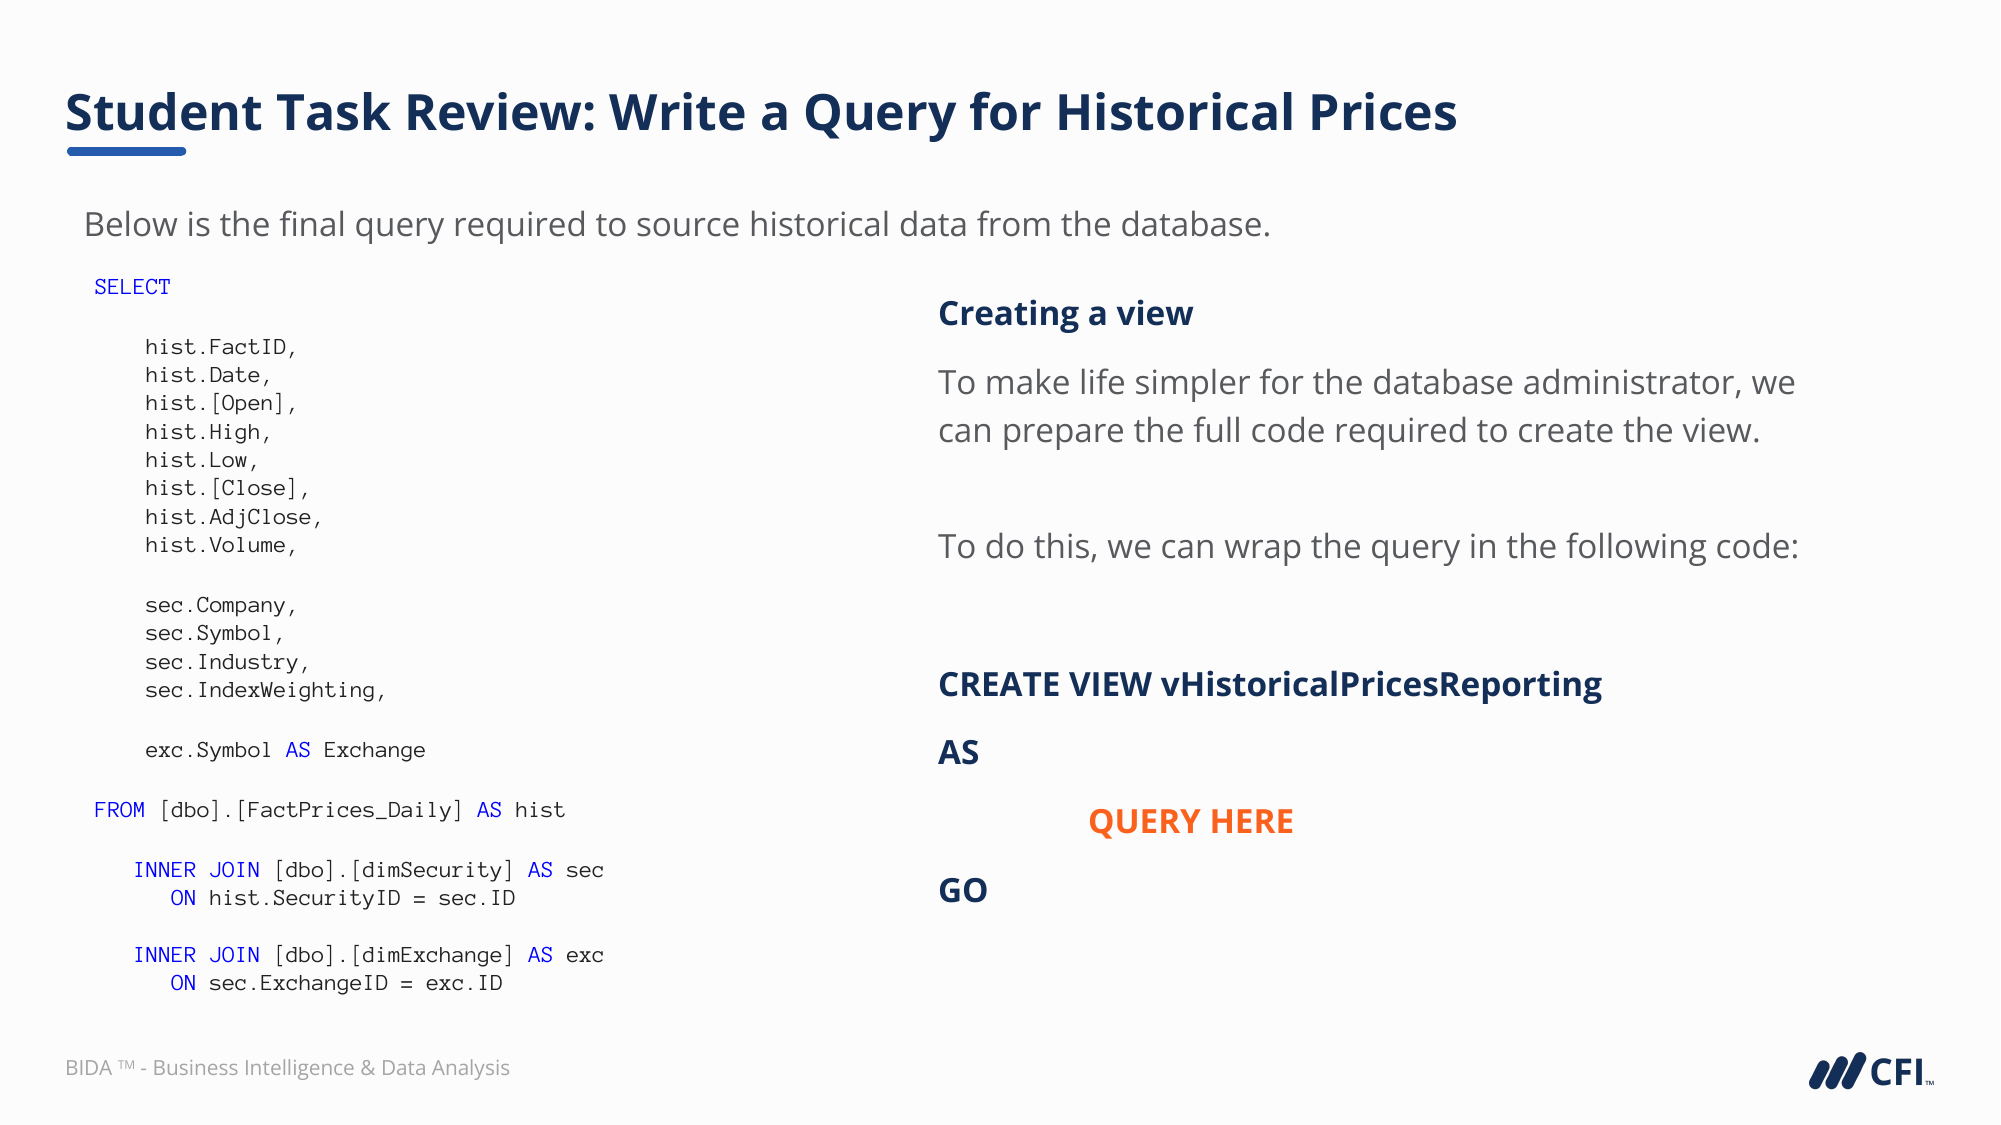

# Student Task Review: Write a Query for Historical Prices
Below is the final query required to source historical data from the database.
SELECT

    hist.FactID,
    hist.Date,
    hist.[Open],
    hist.High,
    hist.Low,
    hist.[Close],
    hist.AdjClose,
    hist.Volume,

    sec.Company,
    sec.Symbol,
    sec.Industry,
    sec.IndexWeighting,

    exc.Symbol AS Exchange

FROM [dbo].[FactPrices_Daily] AS hist

   INNER JOIN [dbo].[dimSecurity] AS sec
      ON hist.SecurityID = sec.ID

   INNER JOIN [dbo].[dimExchange] AS exc
      ON sec.ExchangeID = exc.ID
Creating a view
To make life simpler for the database administrator, we can prepare the full code required to create the view.
To do this, we can wrap the query in the following code:

CREATE VIEW vHistoricalPricesReporting
AS
	QUERY HERE
GO